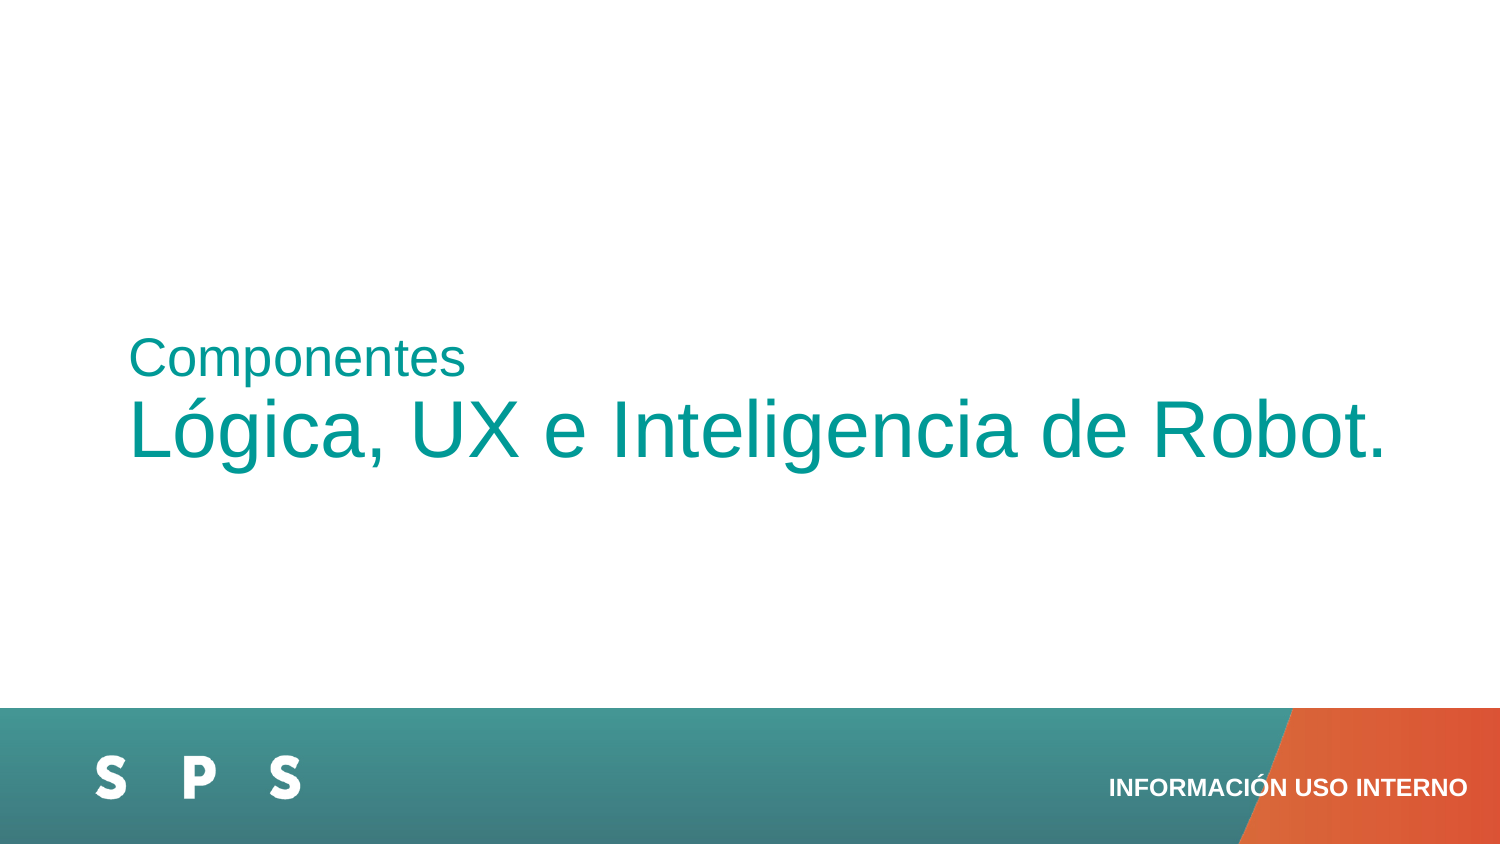

Componentes
Lógica, UX e Inteligencia de Robot.